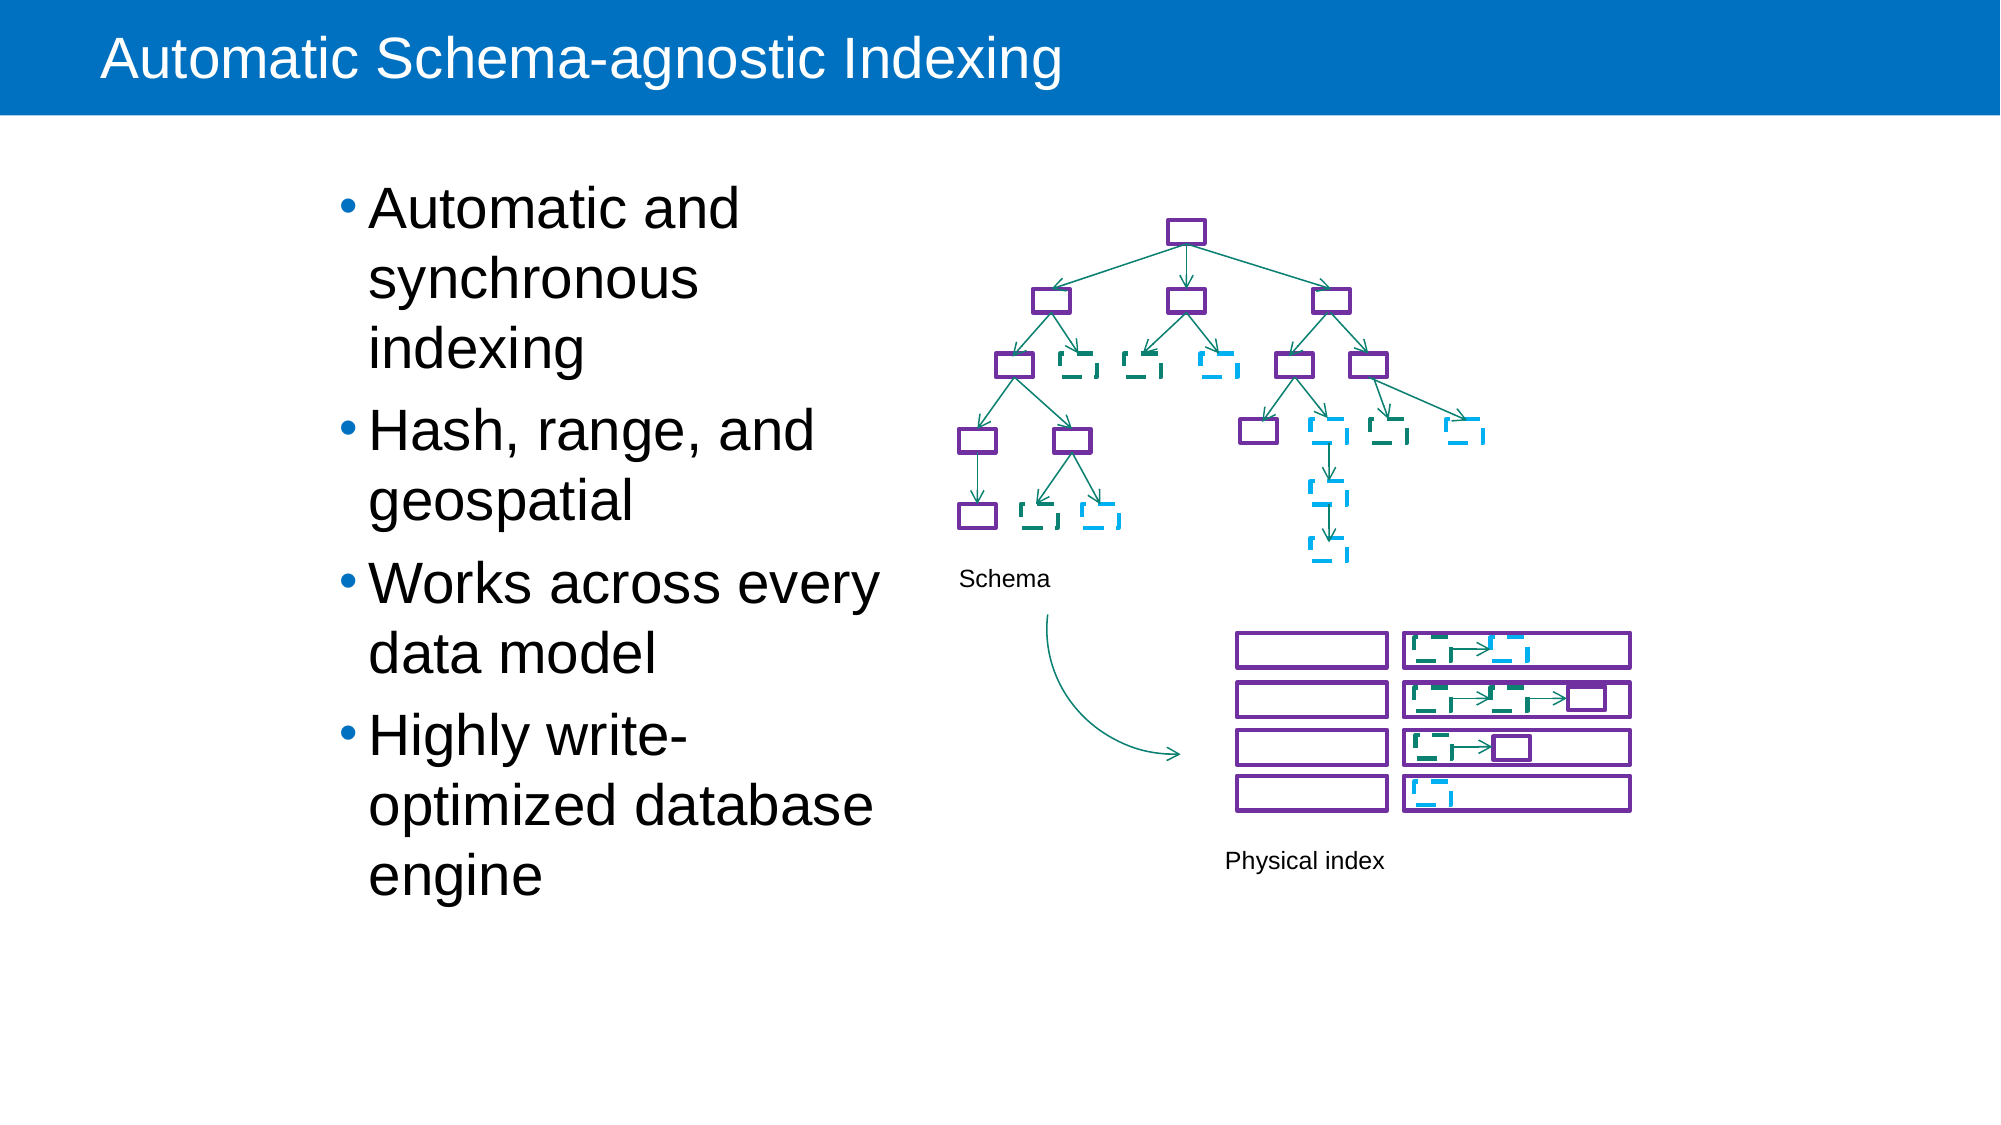

# Automatic Schema-agnostic Indexing
Automatic and synchronous indexing
Hash, range, and geospatial
Works across every data model
Highly write-optimized database engine

Schema
Physical index